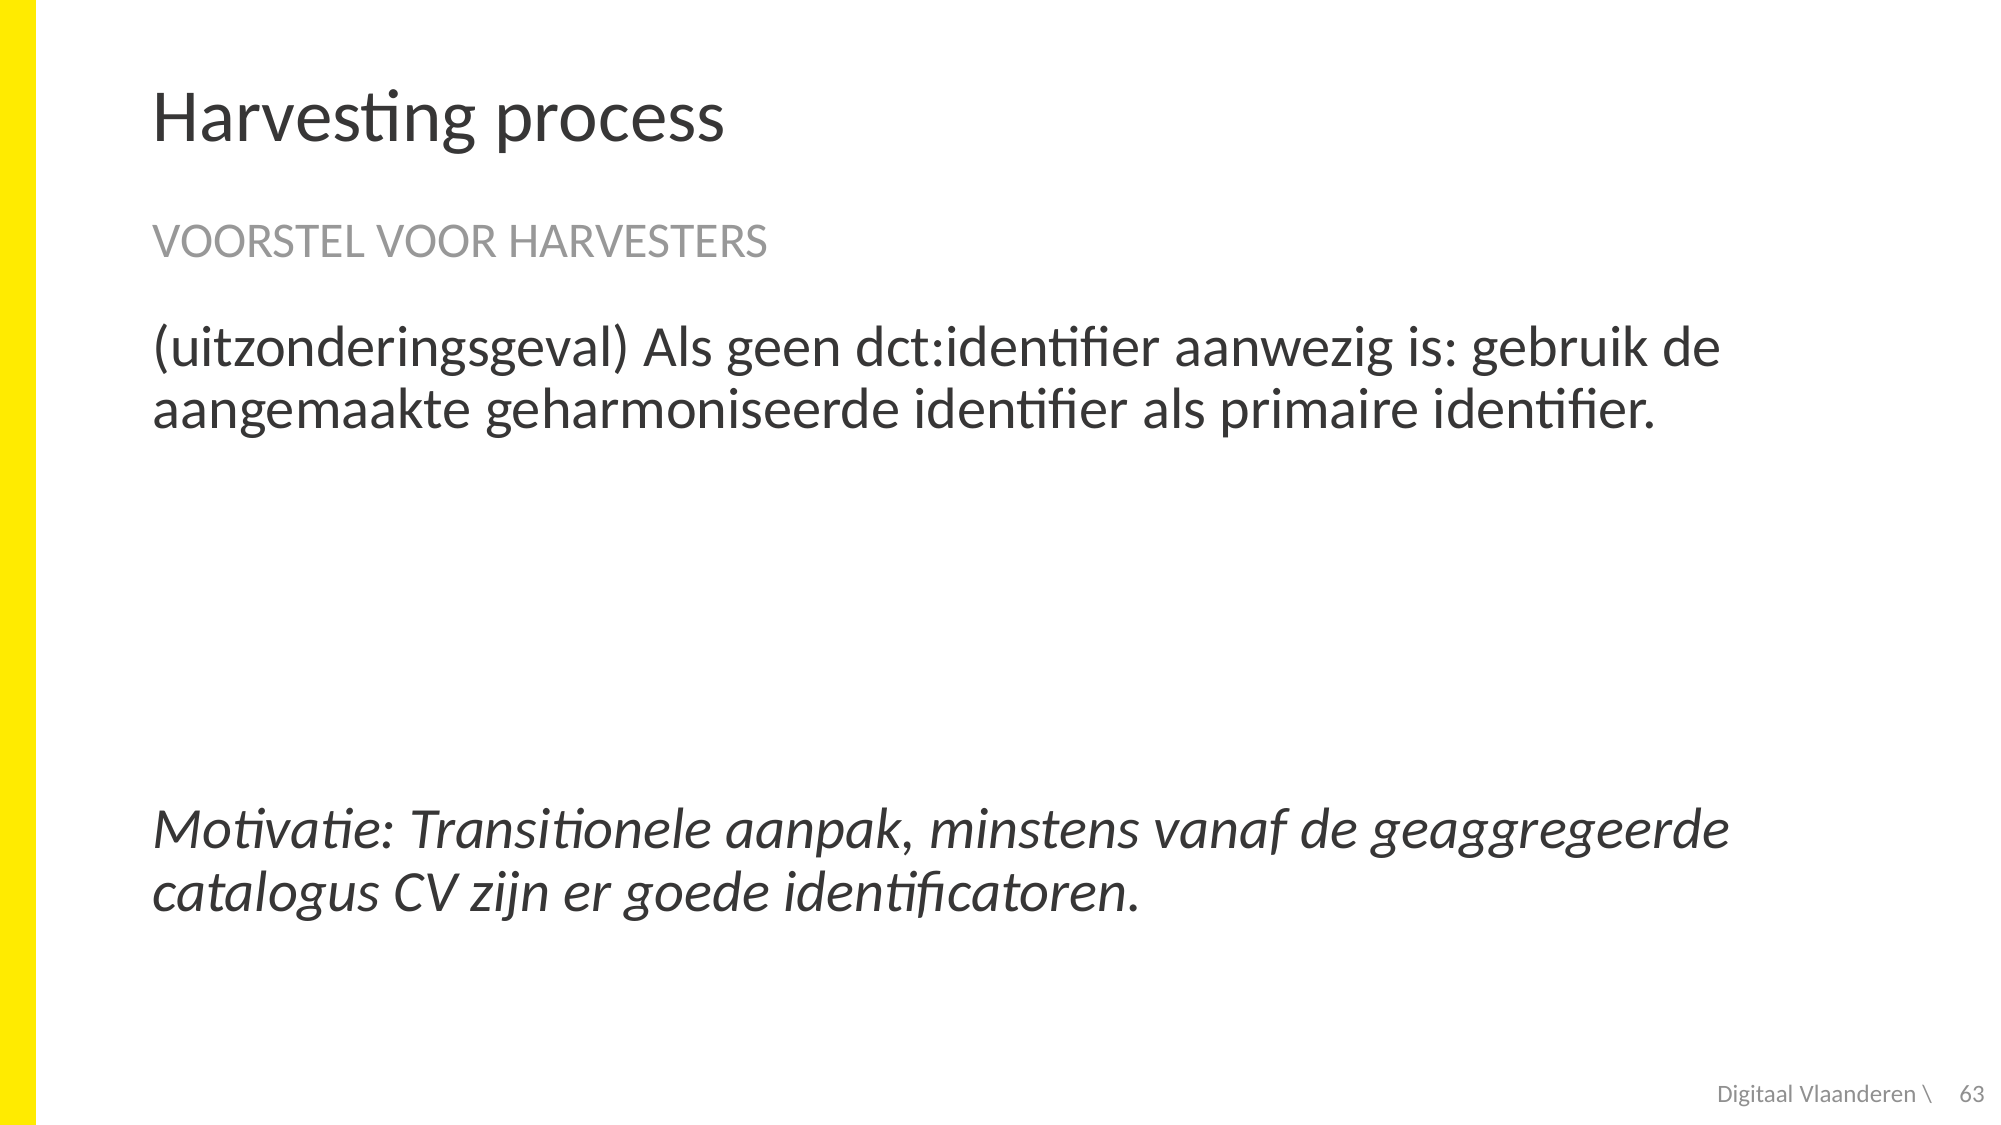

# Harvesting process
Voorstel voor harvesters
(uitzonderingsgeval) Als geen dct:identifier aanwezig is: gebruik de aangemaakte geharmoniseerde identifier als primaire identifier.

Motivatie: Transitionele aanpak, minstens vanaf de geaggregeerde catalogus CV zijn er goede identificatoren.

Digitaal Vlaanderen \
63